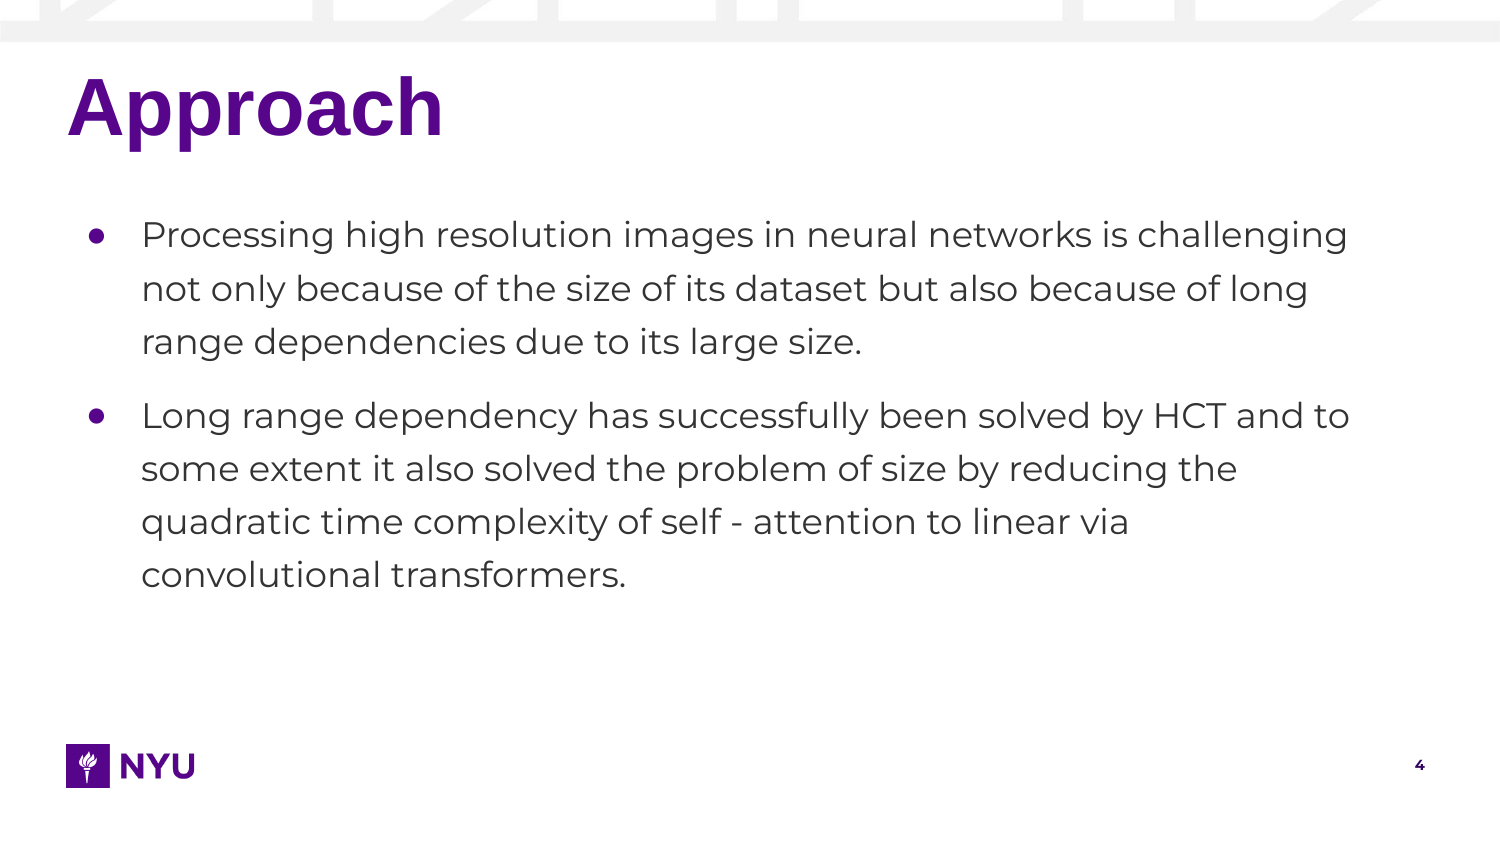

# Approach
Processing high resolution images in neural networks is challenging not only because of the size of its dataset but also because of long range dependencies due to its large size.
Long range dependency has successfully been solved by HCT and to some extent it also solved the problem of size by reducing the quadratic time complexity of self - attention to linear via convolutional transformers.